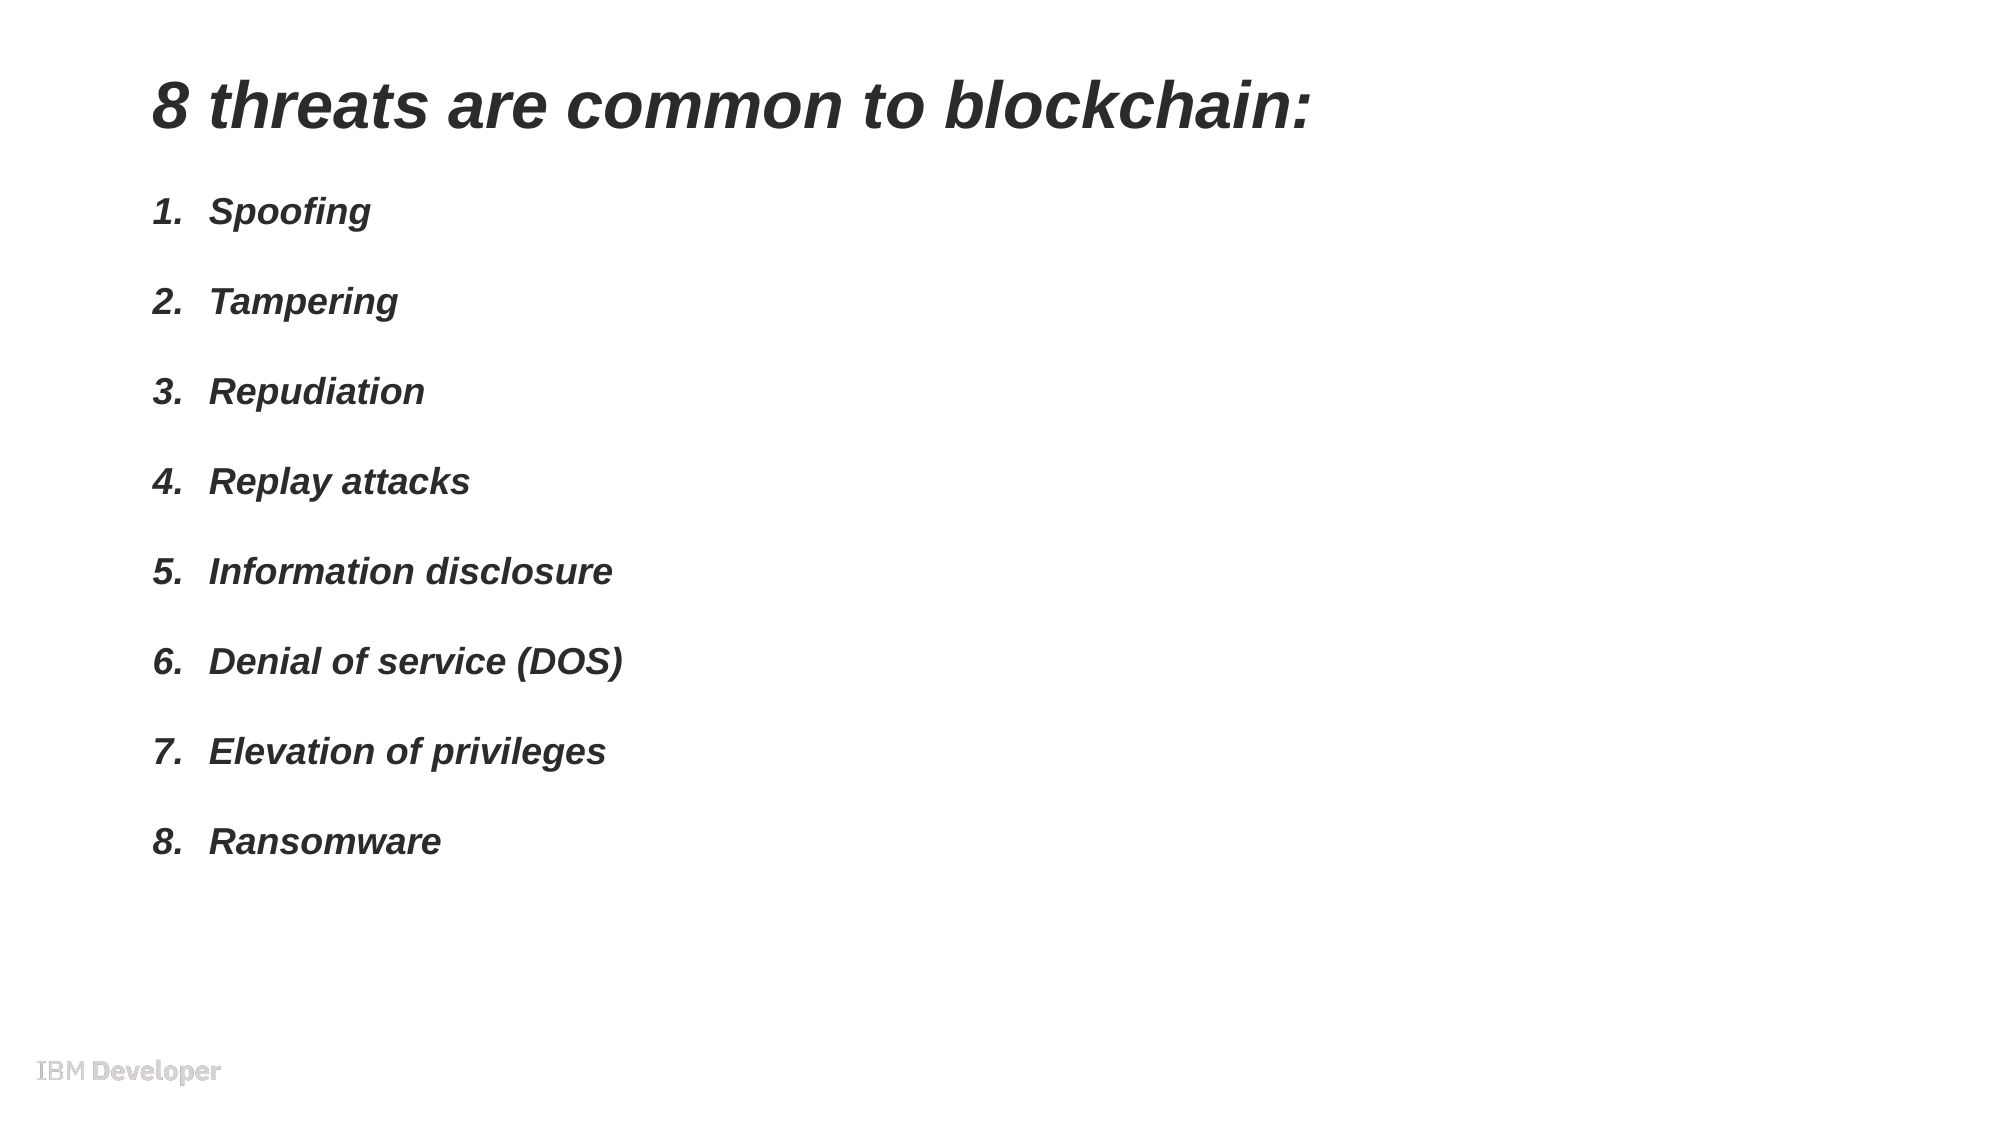

8 threats are common to blockchain:

Spoofing
Tampering

Repudiation

Replay attacks

Information disclosure

Denial of service (DOS)

Elevation of privileges

Ransomware

26